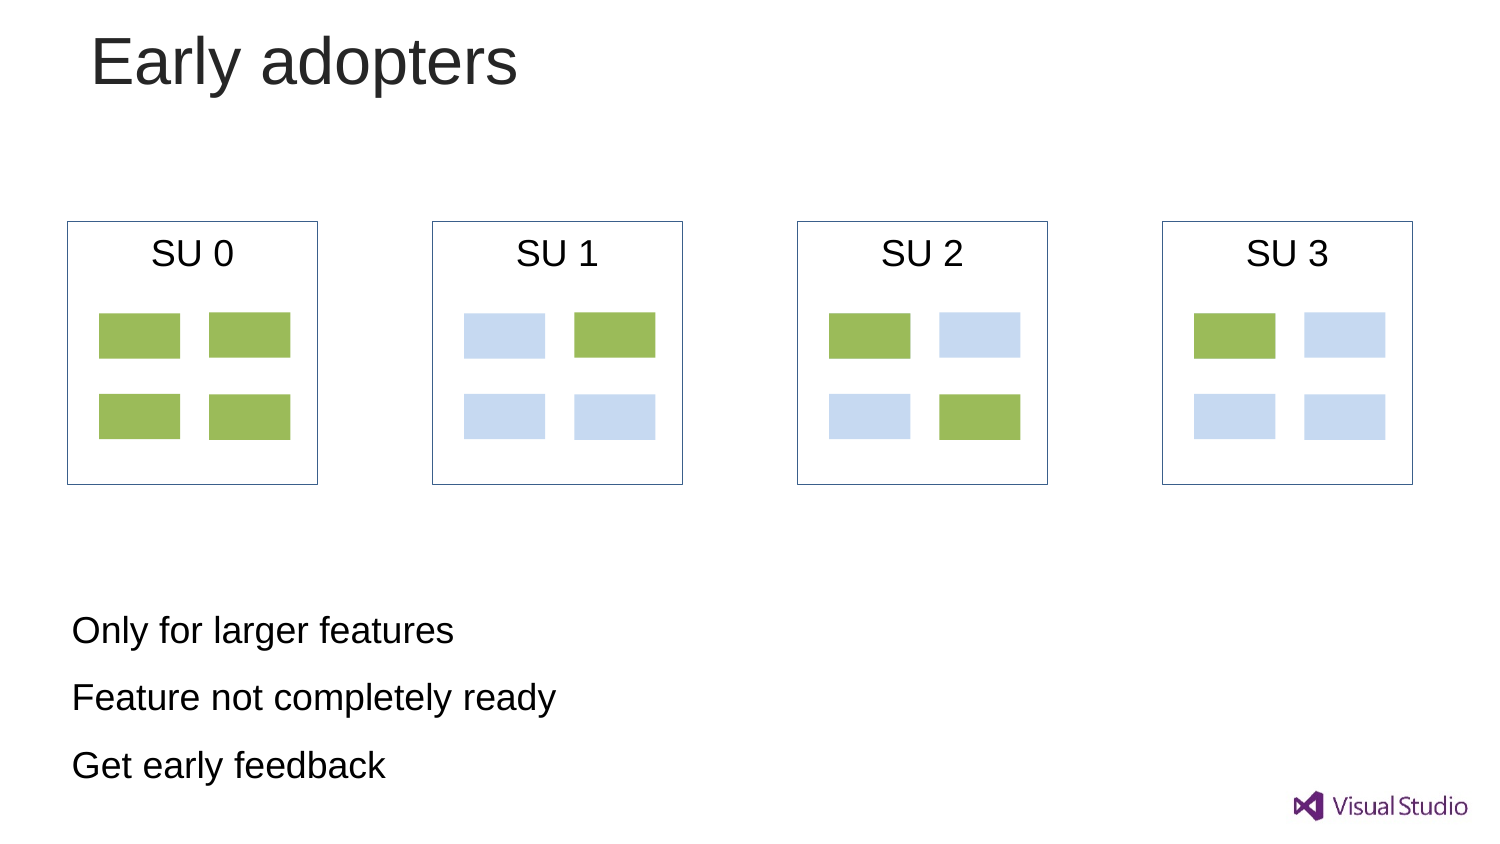

# Early adopters
SU 0
SU 1
SU 2
SU 3

Only for larger features
Feature not completely ready
Get early feedback